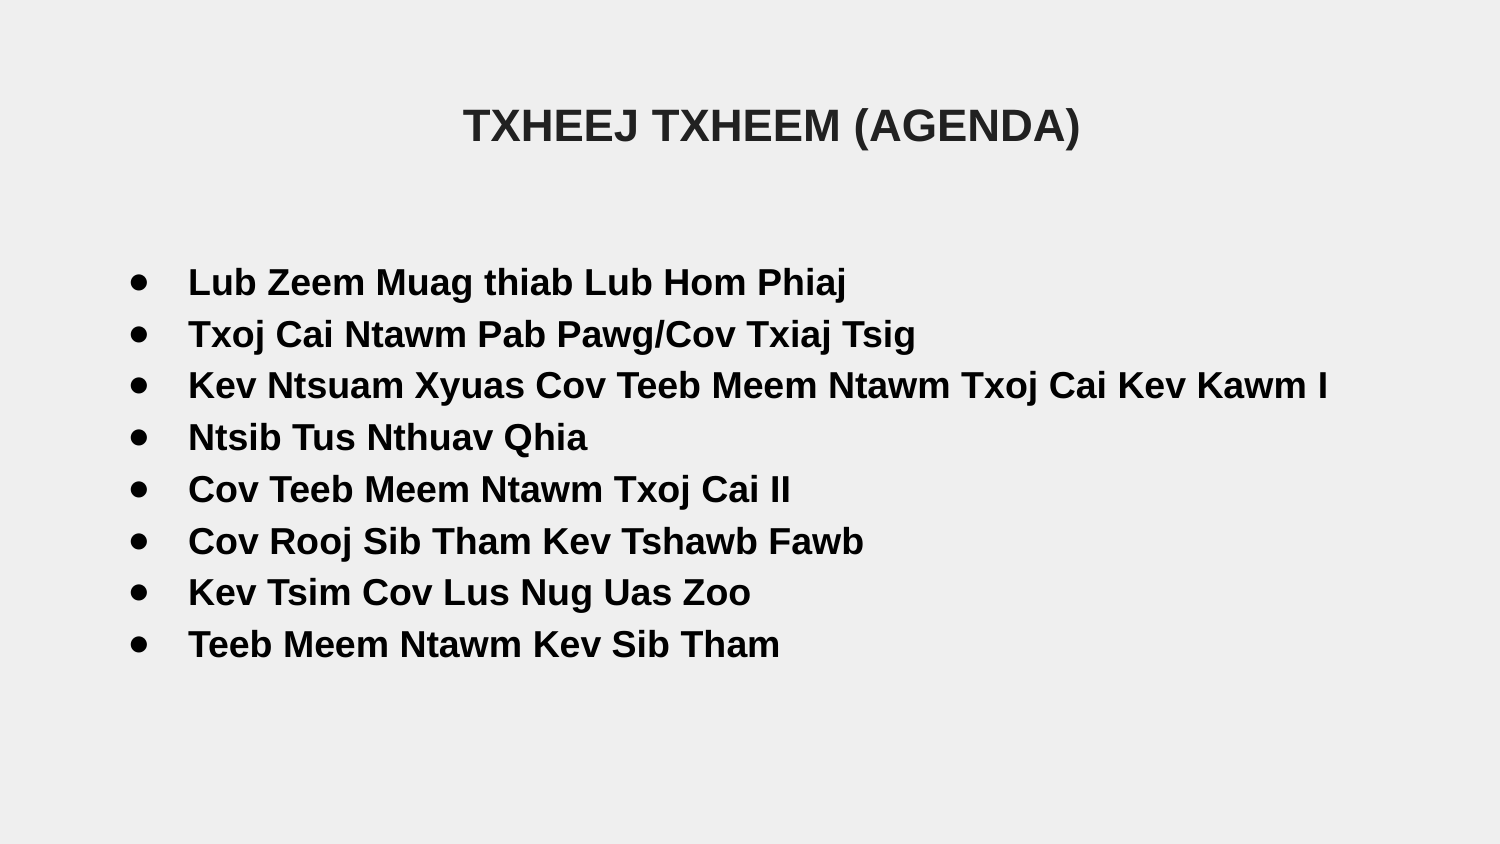

# TXHEEJ TXHEEM (AGENDA)
Lub Zeem Muag thiab Lub Hom Phiaj
Txoj Cai Ntawm Pab Pawg/Cov Txiaj Tsig
Kev Ntsuam Xyuas Cov Teeb Meem Ntawm Txoj Cai Kev Kawm I
Ntsib Tus Nthuav Qhia
Cov Teeb Meem Ntawm Txoj Cai II
Cov Rooj Sib Tham Kev Tshawb Fawb
Kev Tsim Cov Lus Nug Uas Zoo
Teeb Meem Ntawm Kev Sib Tham